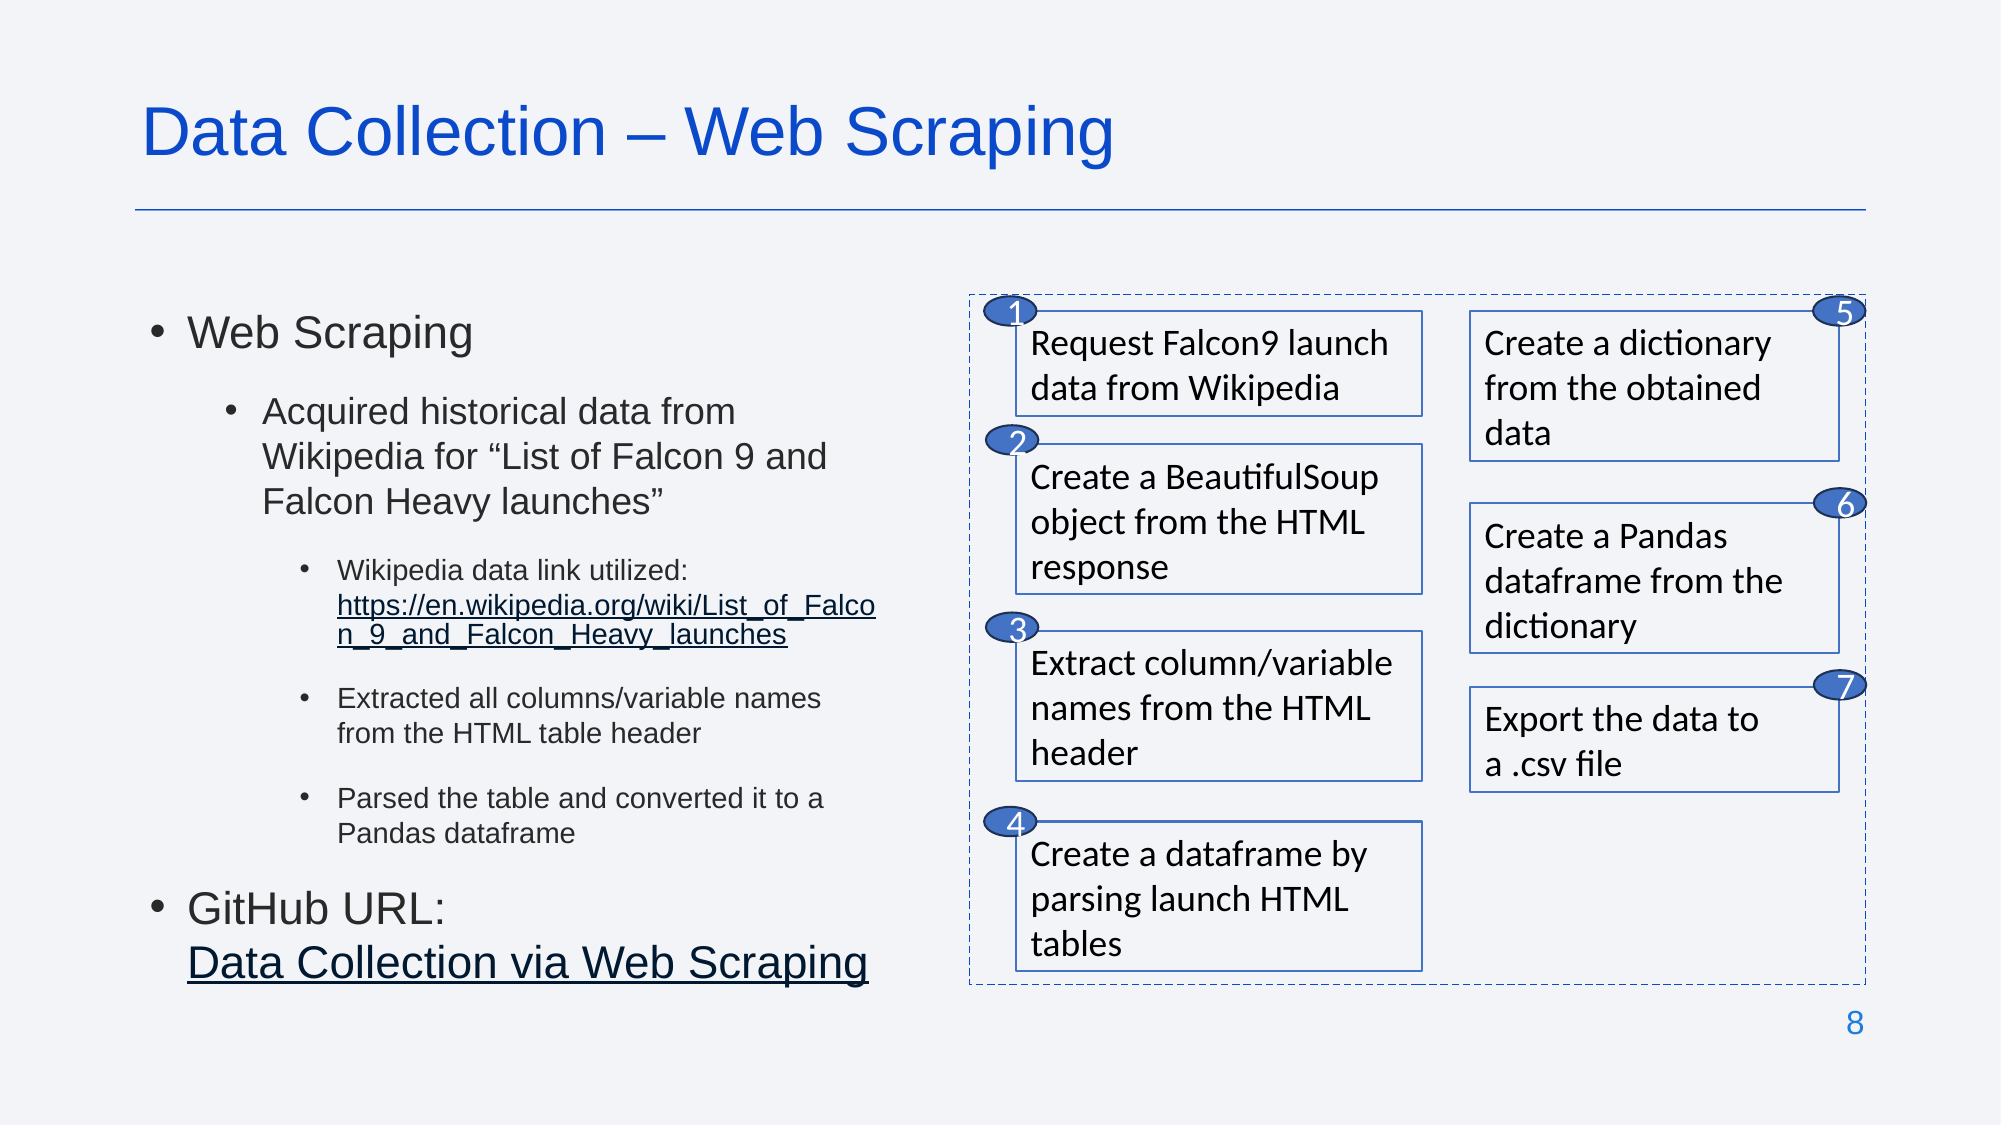

Data Collection – Web Scraping

Web Scraping
Acquired historical data from Wikipedia for “List of Falcon 9 and Falcon Heavy launches”
Wikipedia data link utilized: https://en.wikipedia.org/wiki/List_of_Falcon_9_and_Falcon_Heavy_launches
Extracted all columns/variable names from the HTML table header
Parsed the table and converted it to a Pandas dataframe
GitHub URL:  Data Collection via Web Scraping
1
5
Create a dictionary from the obtained data
Request Falcon9 launch data from Wikipedia
2
Create a BeautifulSoup object from the HTML response
6
Create a Pandas dataframe from the dictionary
3
Extract column/variable names from the HTML header
7
Export the data to a .csv file
4
Create a dataframe by parsing launch HTML tables
8